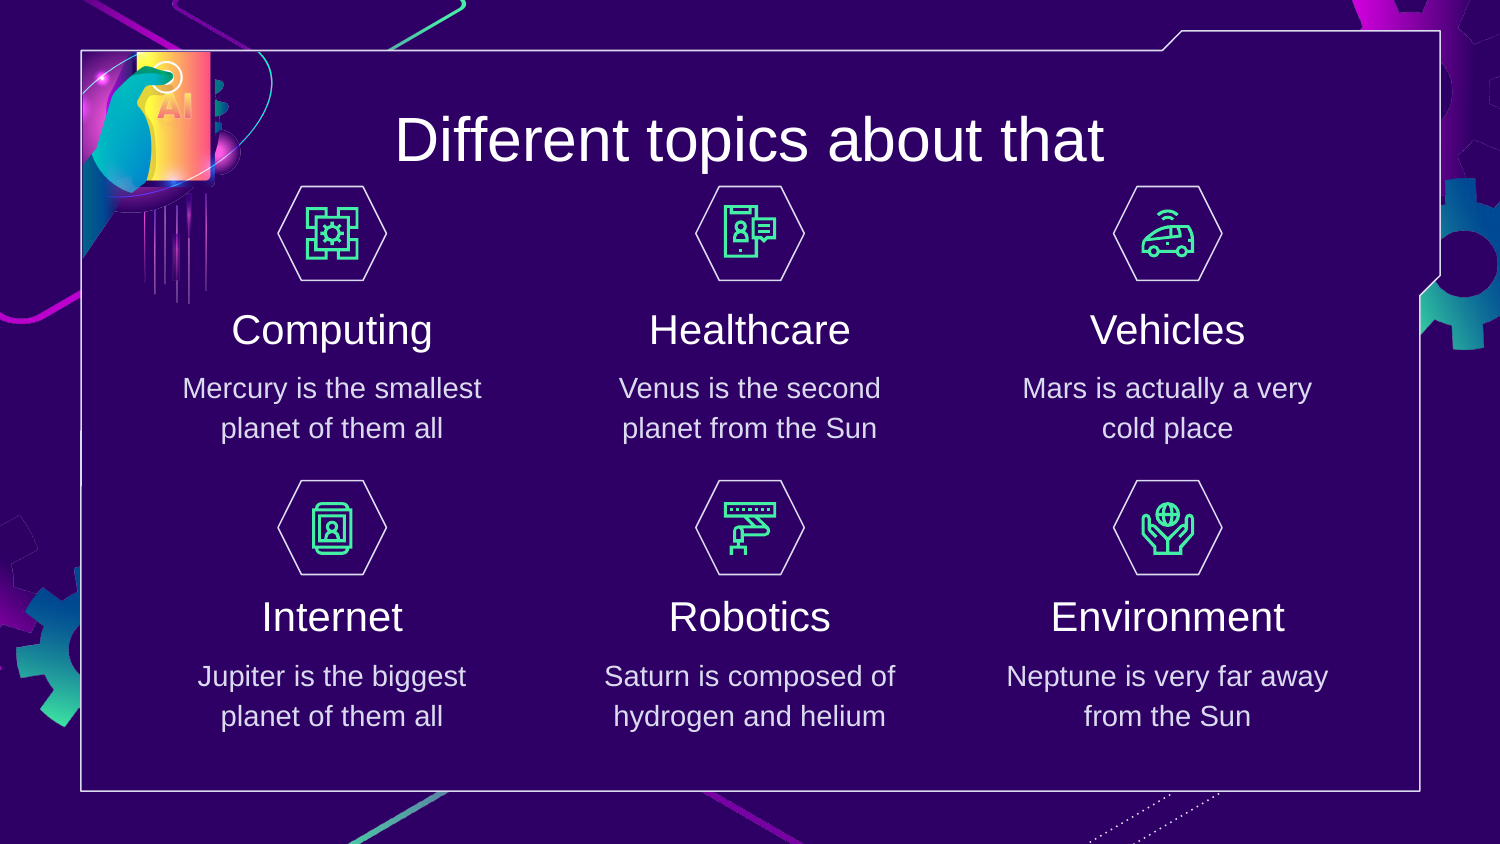

# Different topics about that

Computing
Healthcare
Vehicles
Mercury is the smallest planet of them all
Venus is the second planet from the Sun
Mars is actually a very cold place

Internet
Robotics
Environment
Jupiter is the biggest planet of them all
Saturn is composed of hydrogen and helium
Neptune is very far away from the Sun